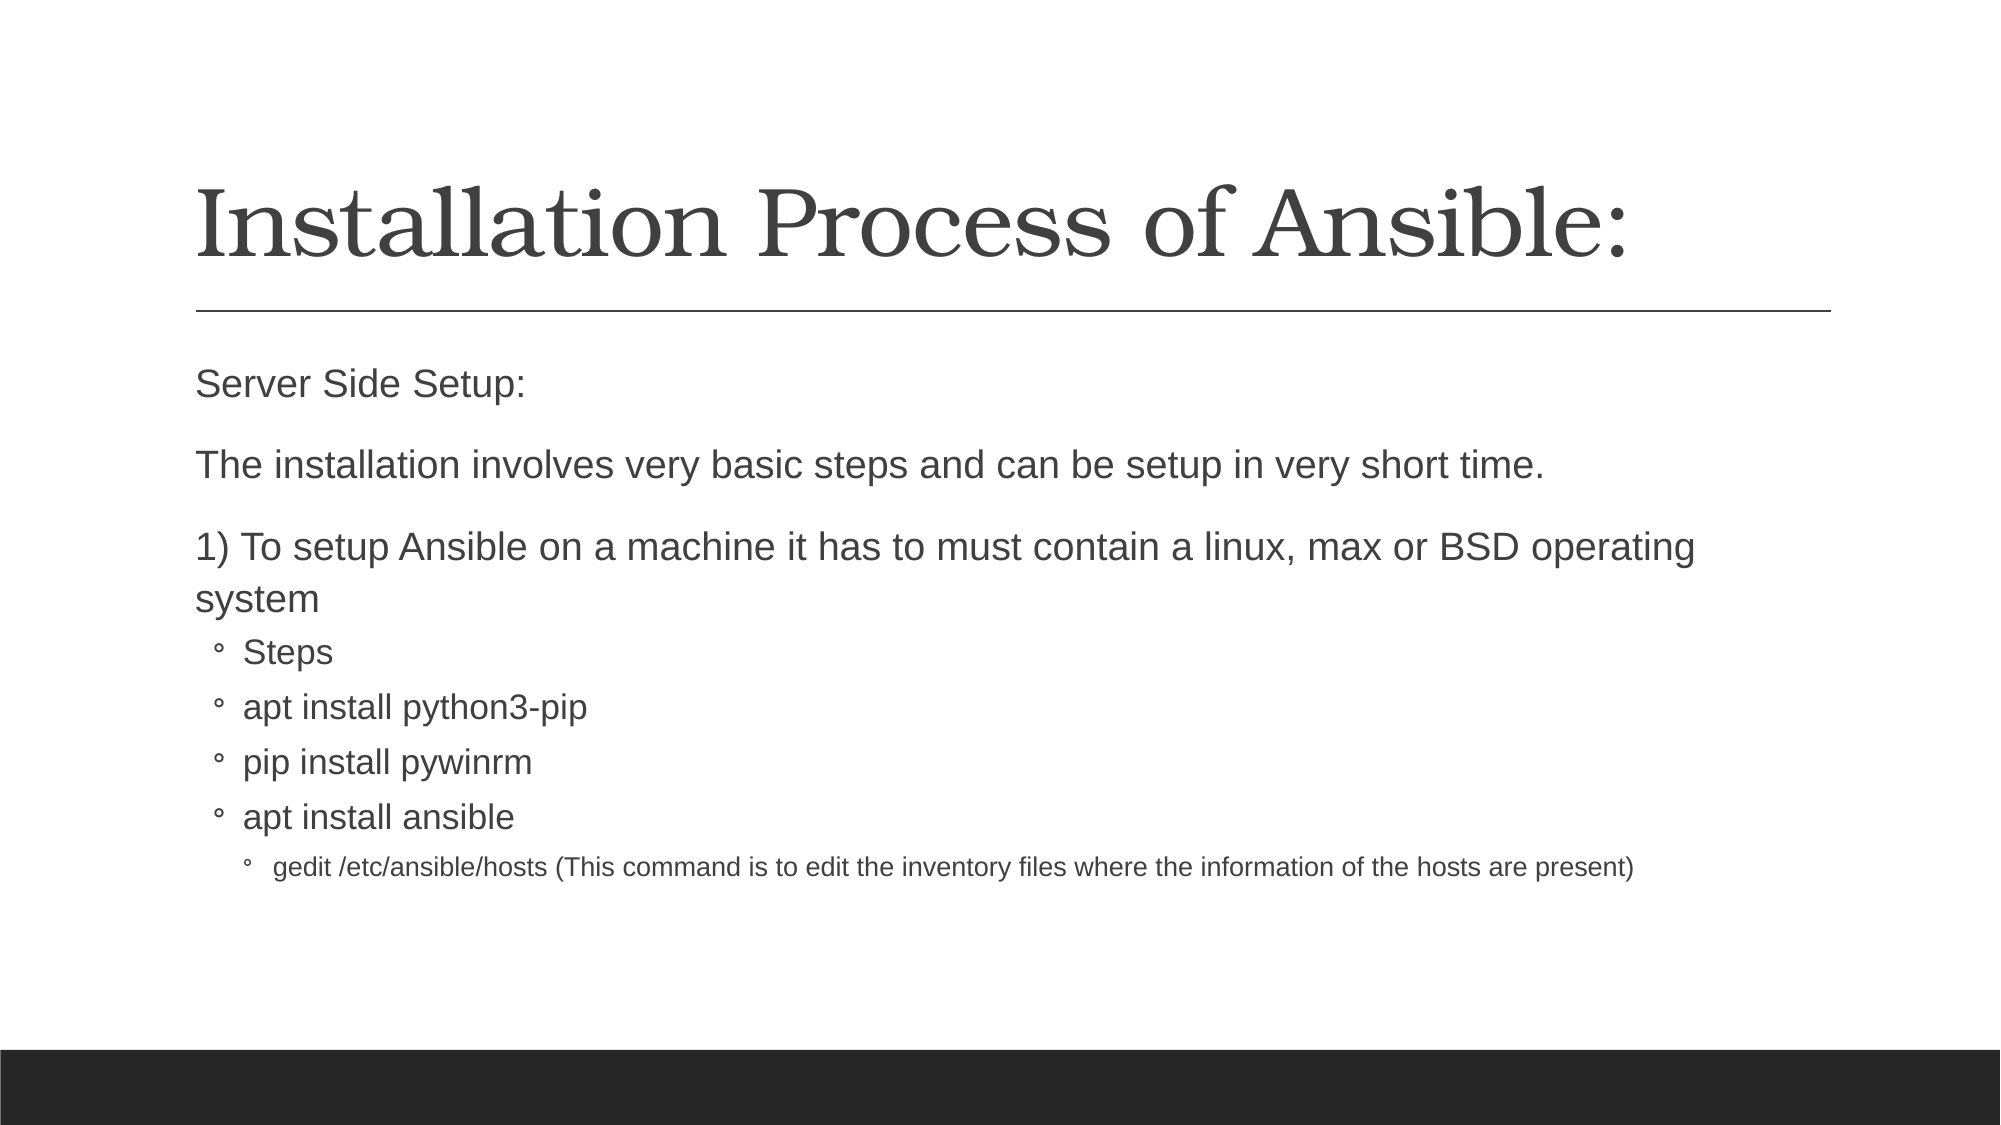

# Installation Process of Ansible:
Server Side Setup:
The installation involves very basic steps and can be setup in very short time.
1) To setup Ansible on a machine it has to must contain a linux, max or BSD operating system
Steps
apt install python3-pip
pip install pywinrm
apt install ansible
gedit /etc/ansible/hosts (This command is to edit the inventory files where the information of the hosts are present)